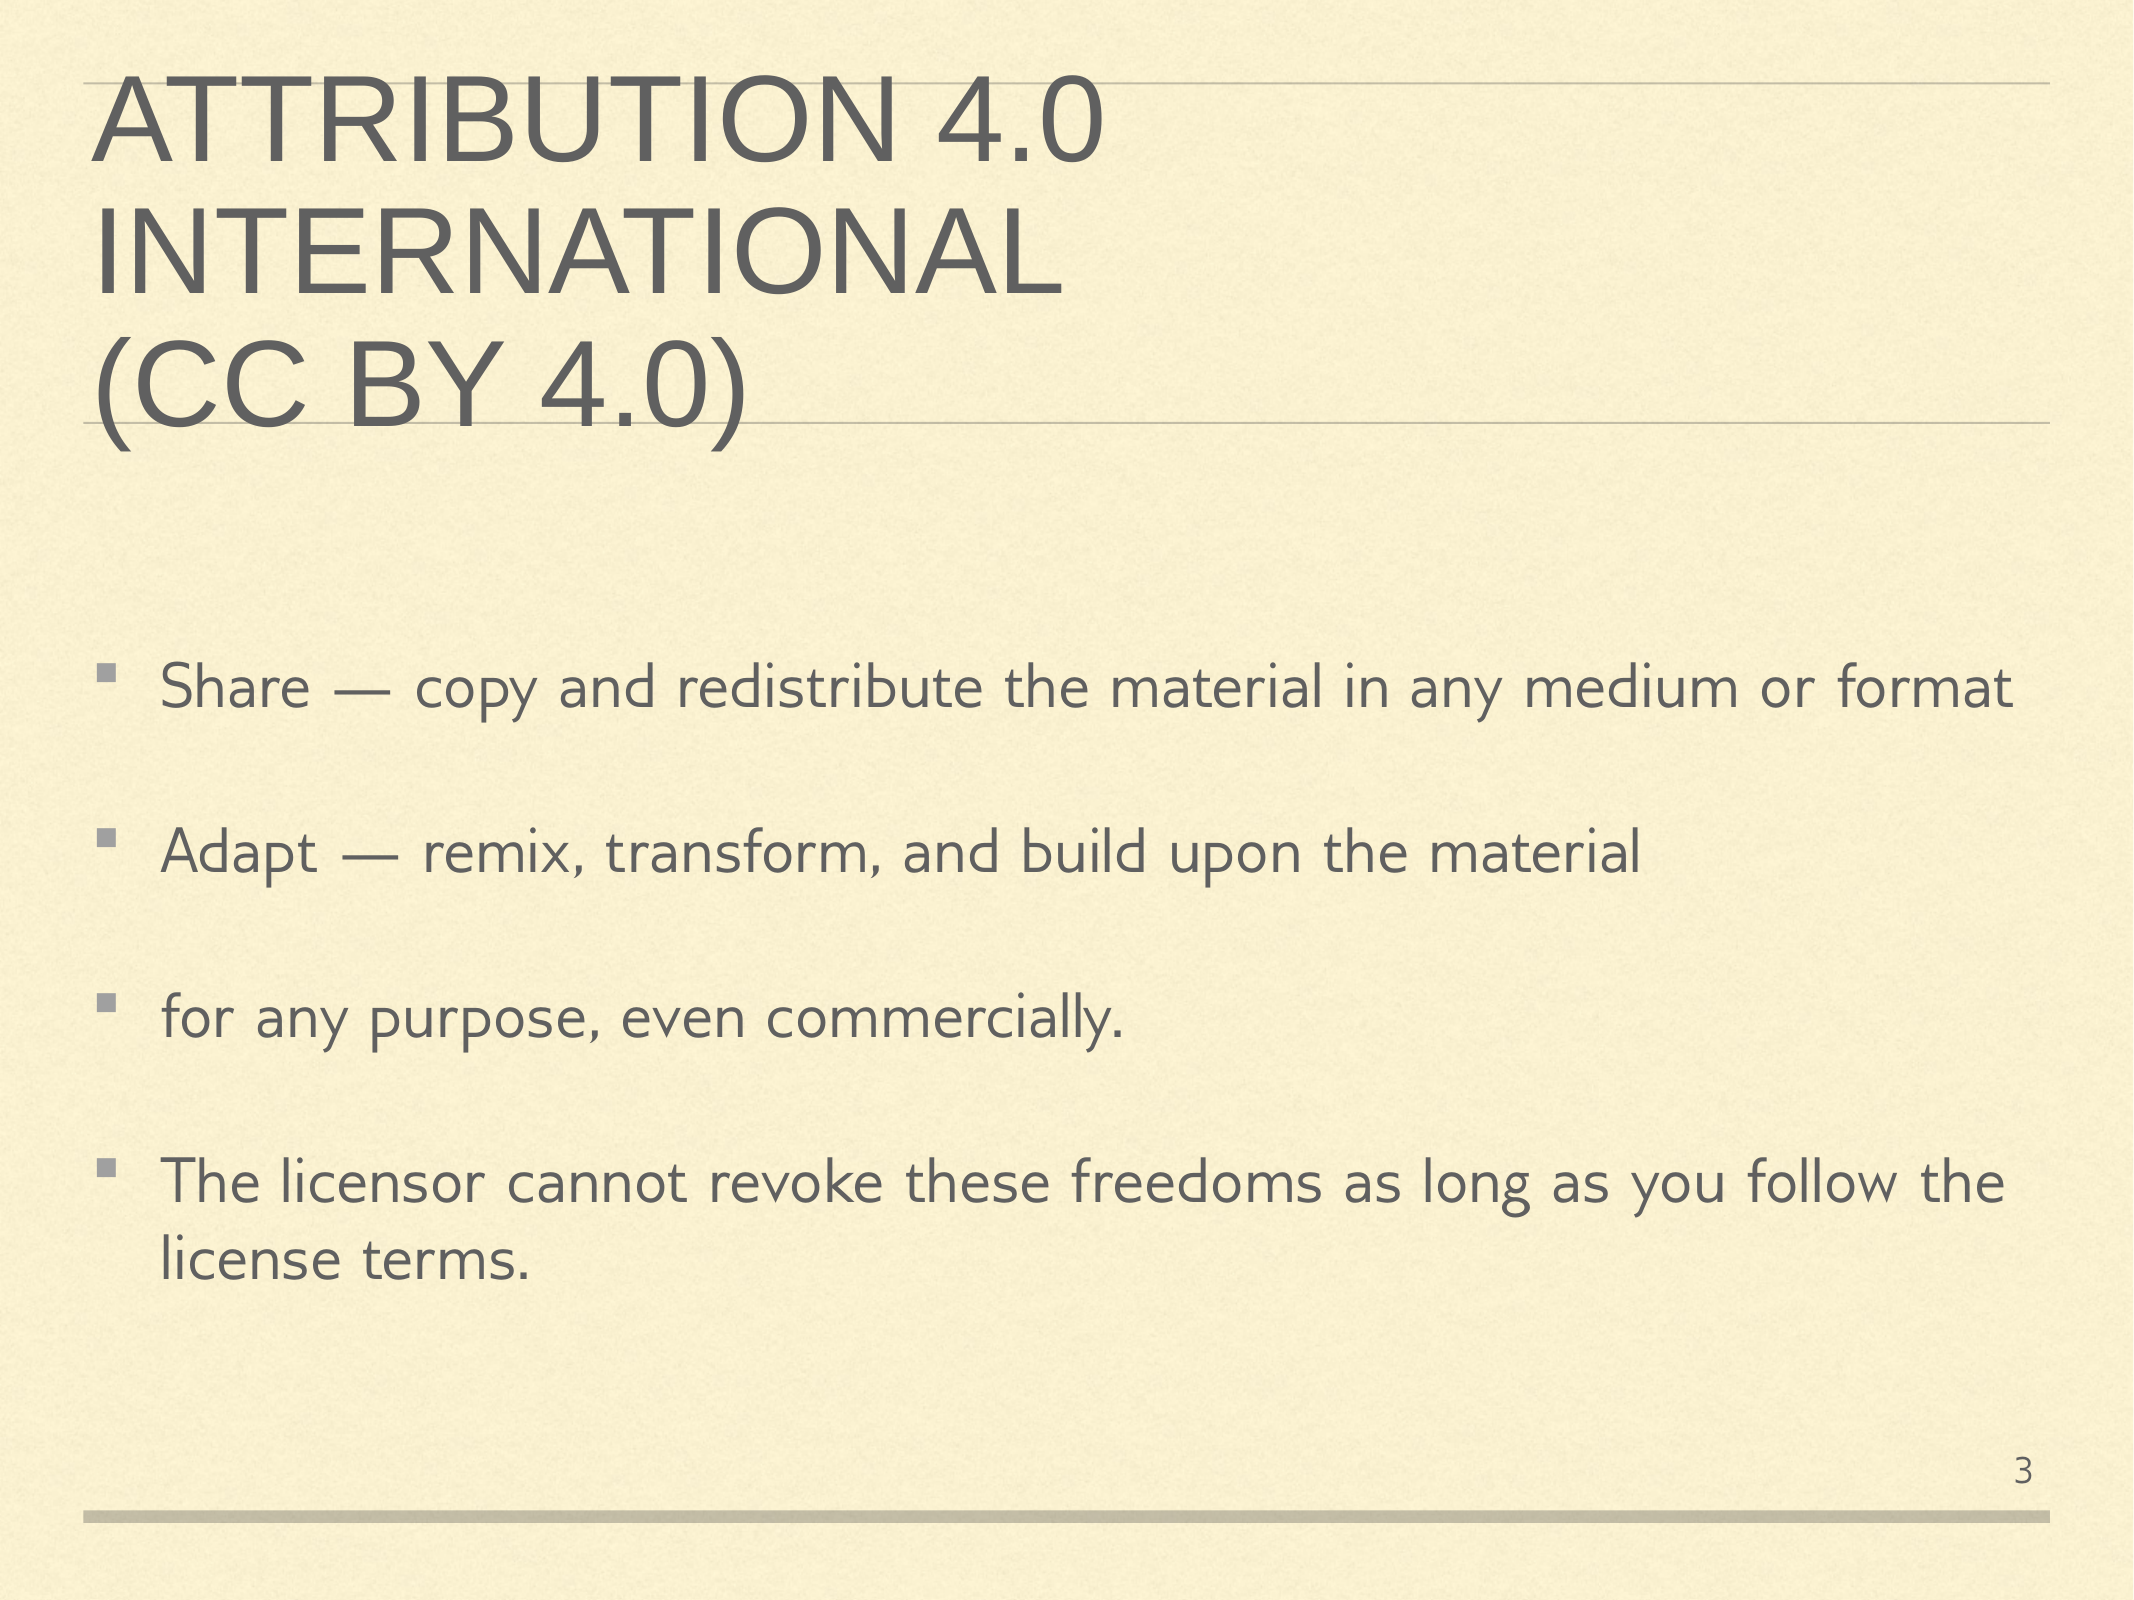

# Attribution 4.0 International (CC BY 4.0)
Share — copy and redistribute the material in any medium or format
Adapt — remix, transform, and build upon the material
for any purpose, even commercially.
The licensor cannot revoke these freedoms as long as you follow the license terms.
3